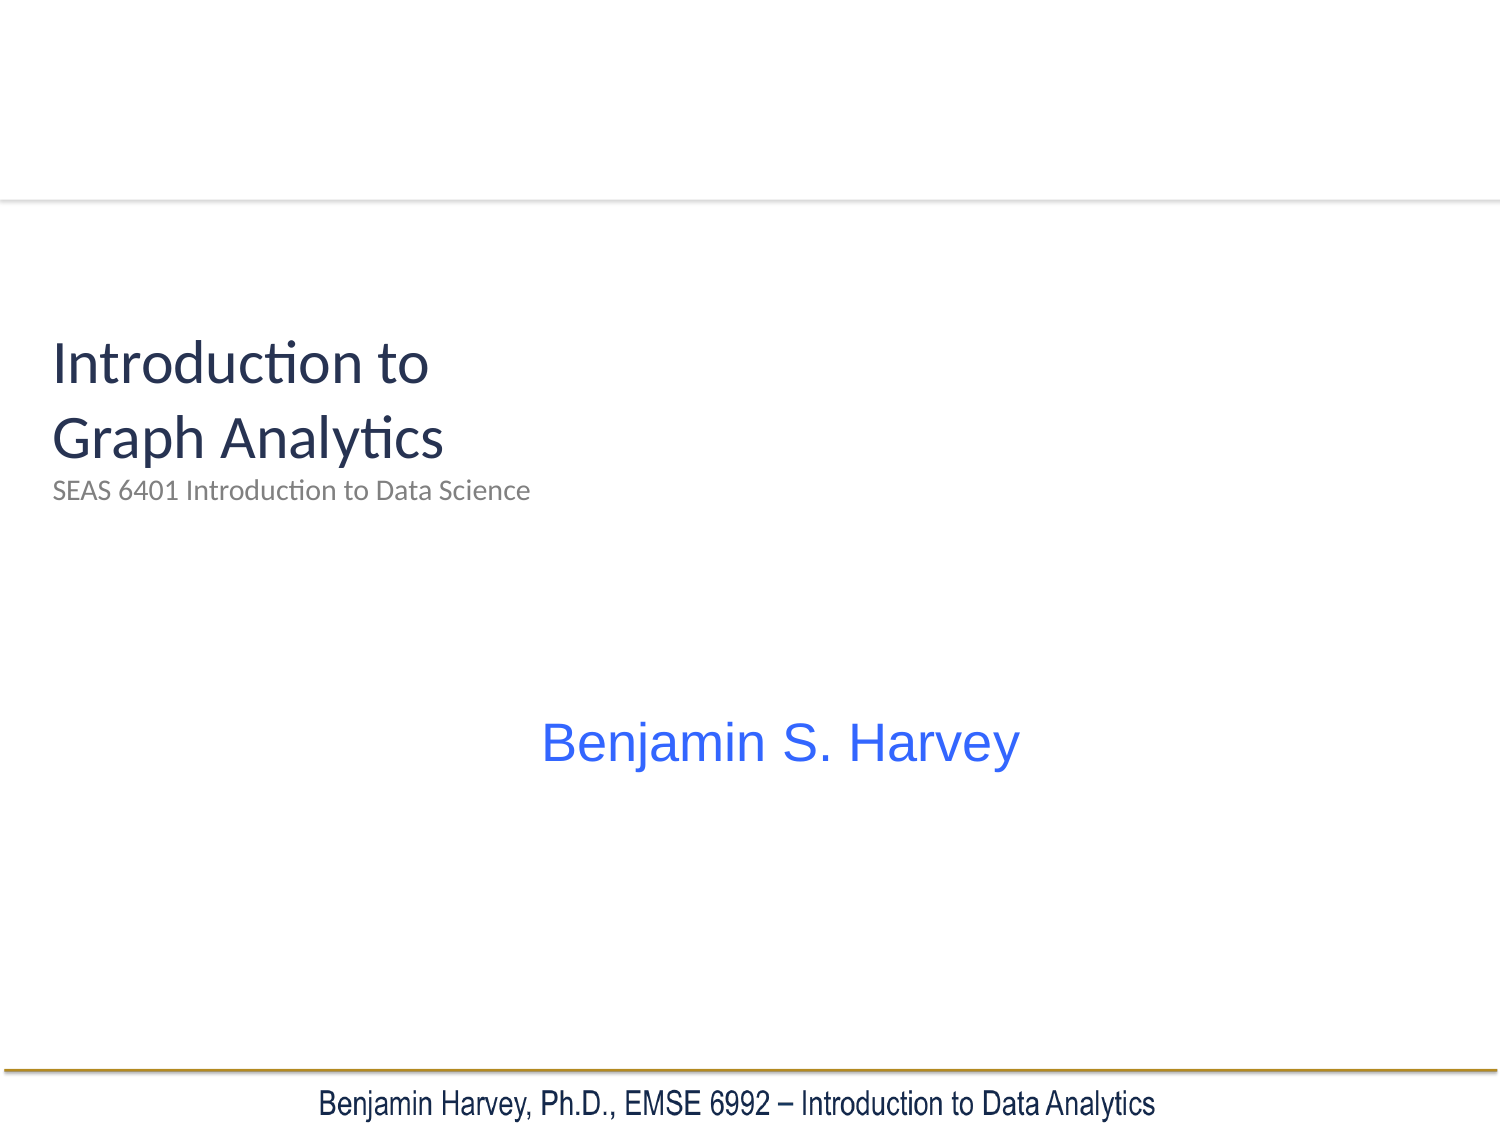

# Introduction to Graph Analytics SEAS 6401 Introduction to Data Science
Benjamin S. Harvey